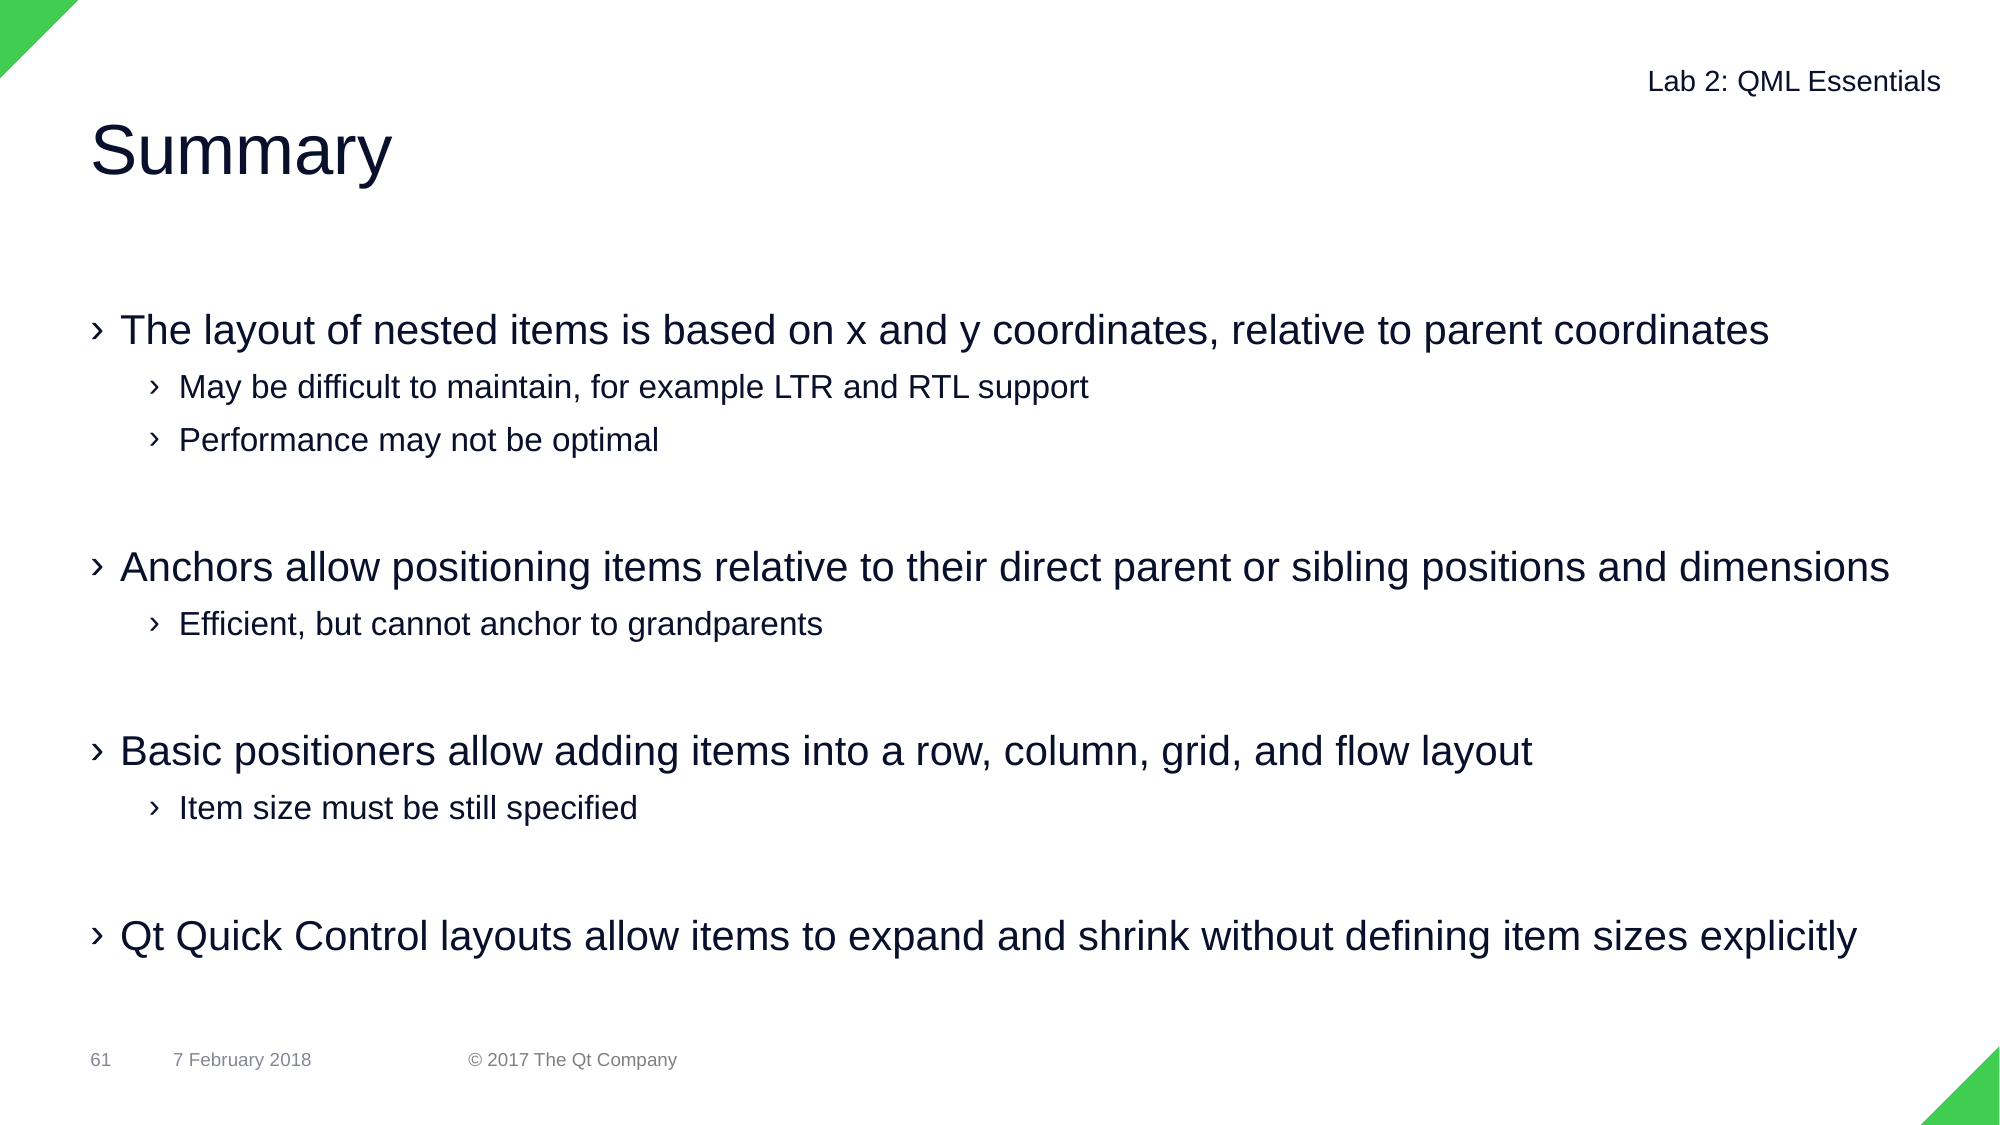

Lab 2: QML Essentials
# Summary
The layout of nested items is based on x and y coordinates, relative to parent coordinates
May be difficult to maintain, for example LTR and RTL support
Performance may not be optimal

Anchors allow positioning items relative to their direct parent or sibling positions and dimensions
Efficient, but cannot anchor to grandparents

Basic positioners allow adding items into a row, column, grid, and flow layout
Item size must be still specified

Qt Quick Control layouts allow items to expand and shrink without defining item sizes explicitly
61
7 February 2018
© 2017 The Qt Company